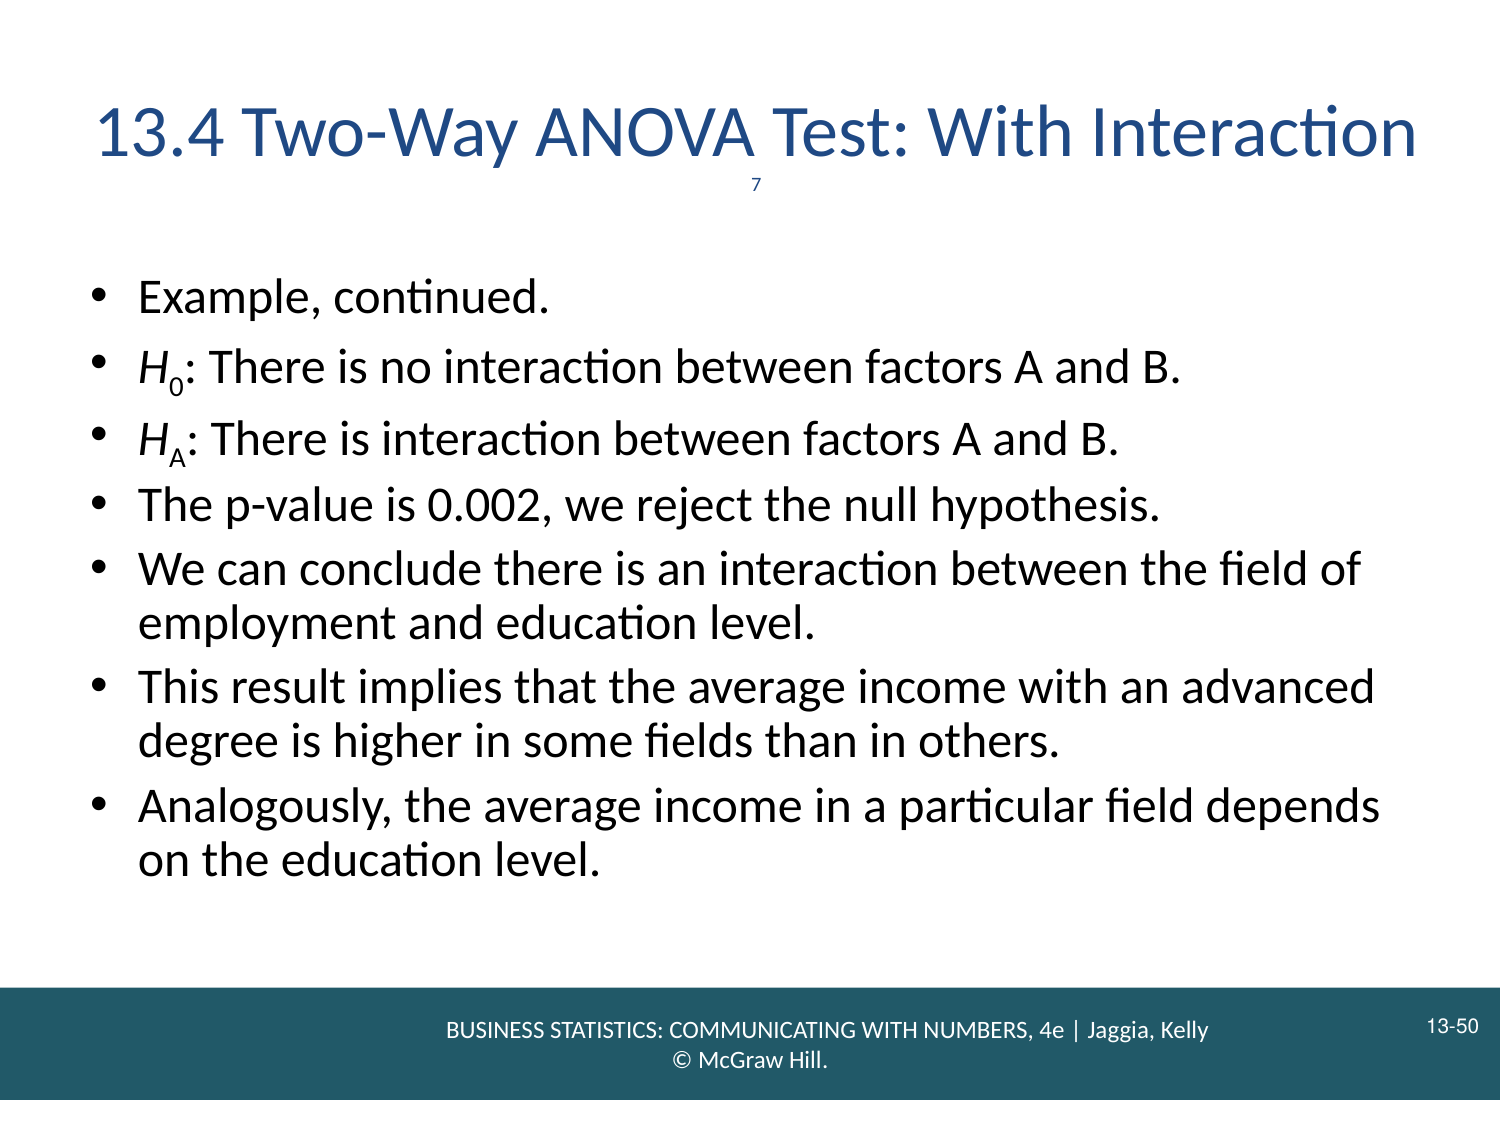

# 13.4 Two-Way ANOVA Test: With Interaction 7
Example, continued.
H0: There is no interaction between factors A and B.
HA: There is interaction between factors A and B.
The p-value is 0.002, we reject the null hypothesis.
We can conclude there is an interaction between the field of employment and education level.
This result implies that the average income with an advanced degree is higher in some fields than in others.
Analogously, the average income in a particular field depends on the education level.